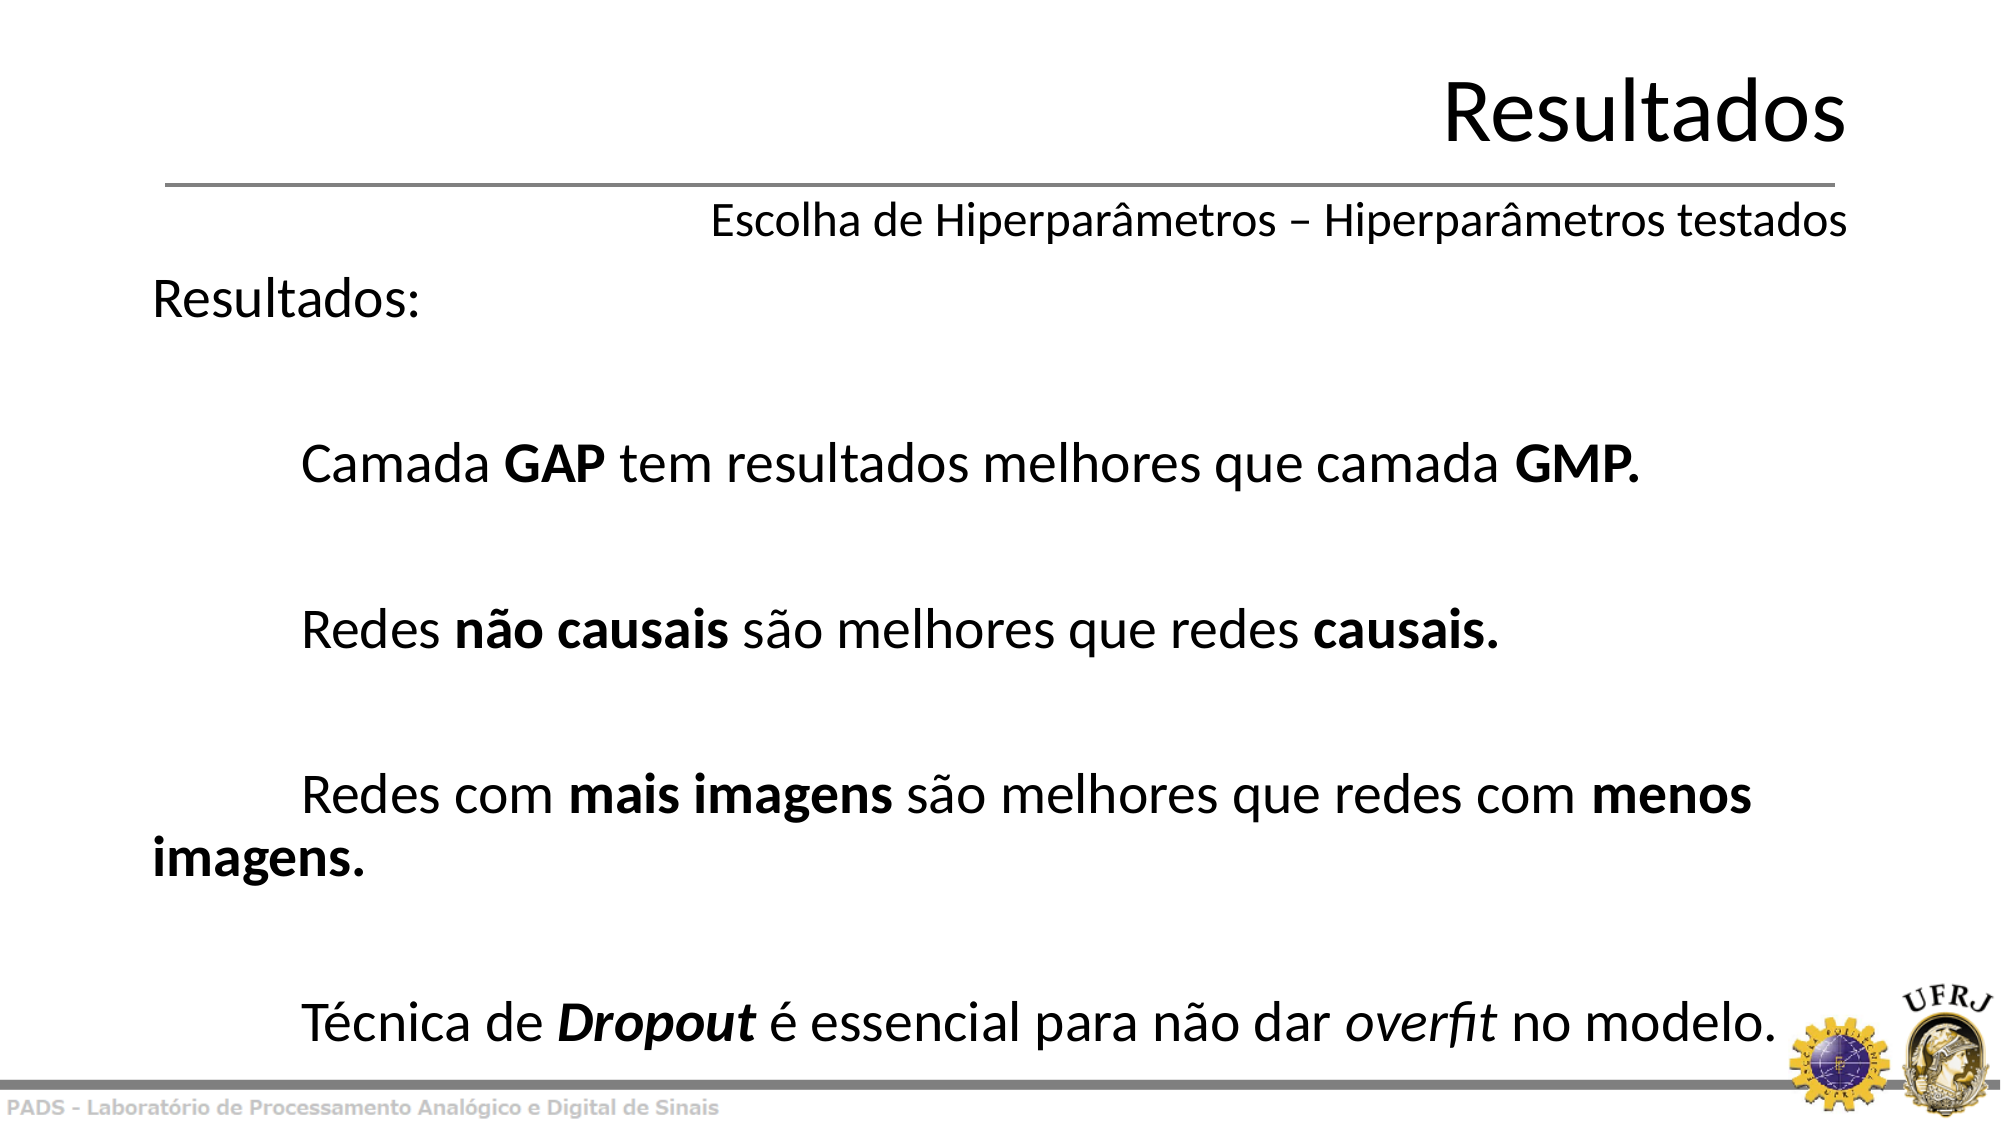

# Resultados
Escolha de Hiperparâmetros – Hiperparâmetros testados
Resultados:

	Camada GAP tem resultados melhores que camada GMP.

	Redes não causais são melhores que redes causais.

	Redes com mais imagens são melhores que redes com menos imagens.

	Técnica de Dropout é essencial para não dar overfit no modelo.